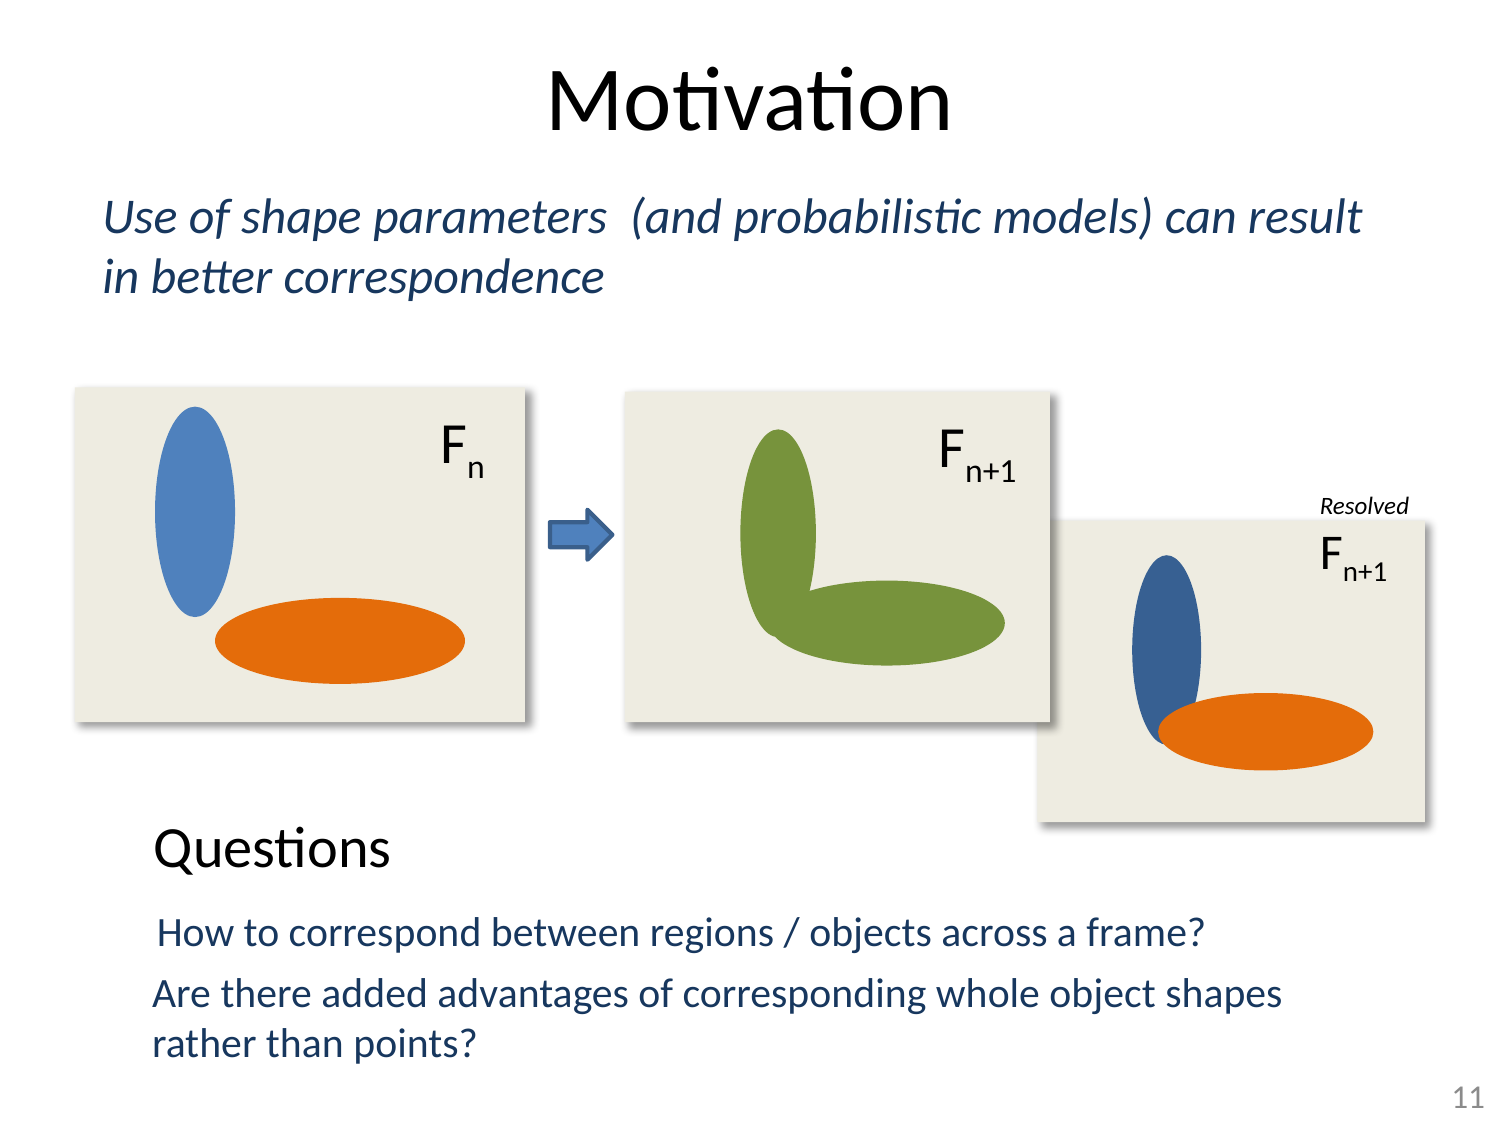

# Motivation
Use of shape parameters  (and probabilistic models) can result in better correspondence

Fn

Fn+1
Resolved
Fn+1

Questions
How to correspond between regions / objects across a frame?
Are there added advantages of corresponding whole object shapes rather than points?
11